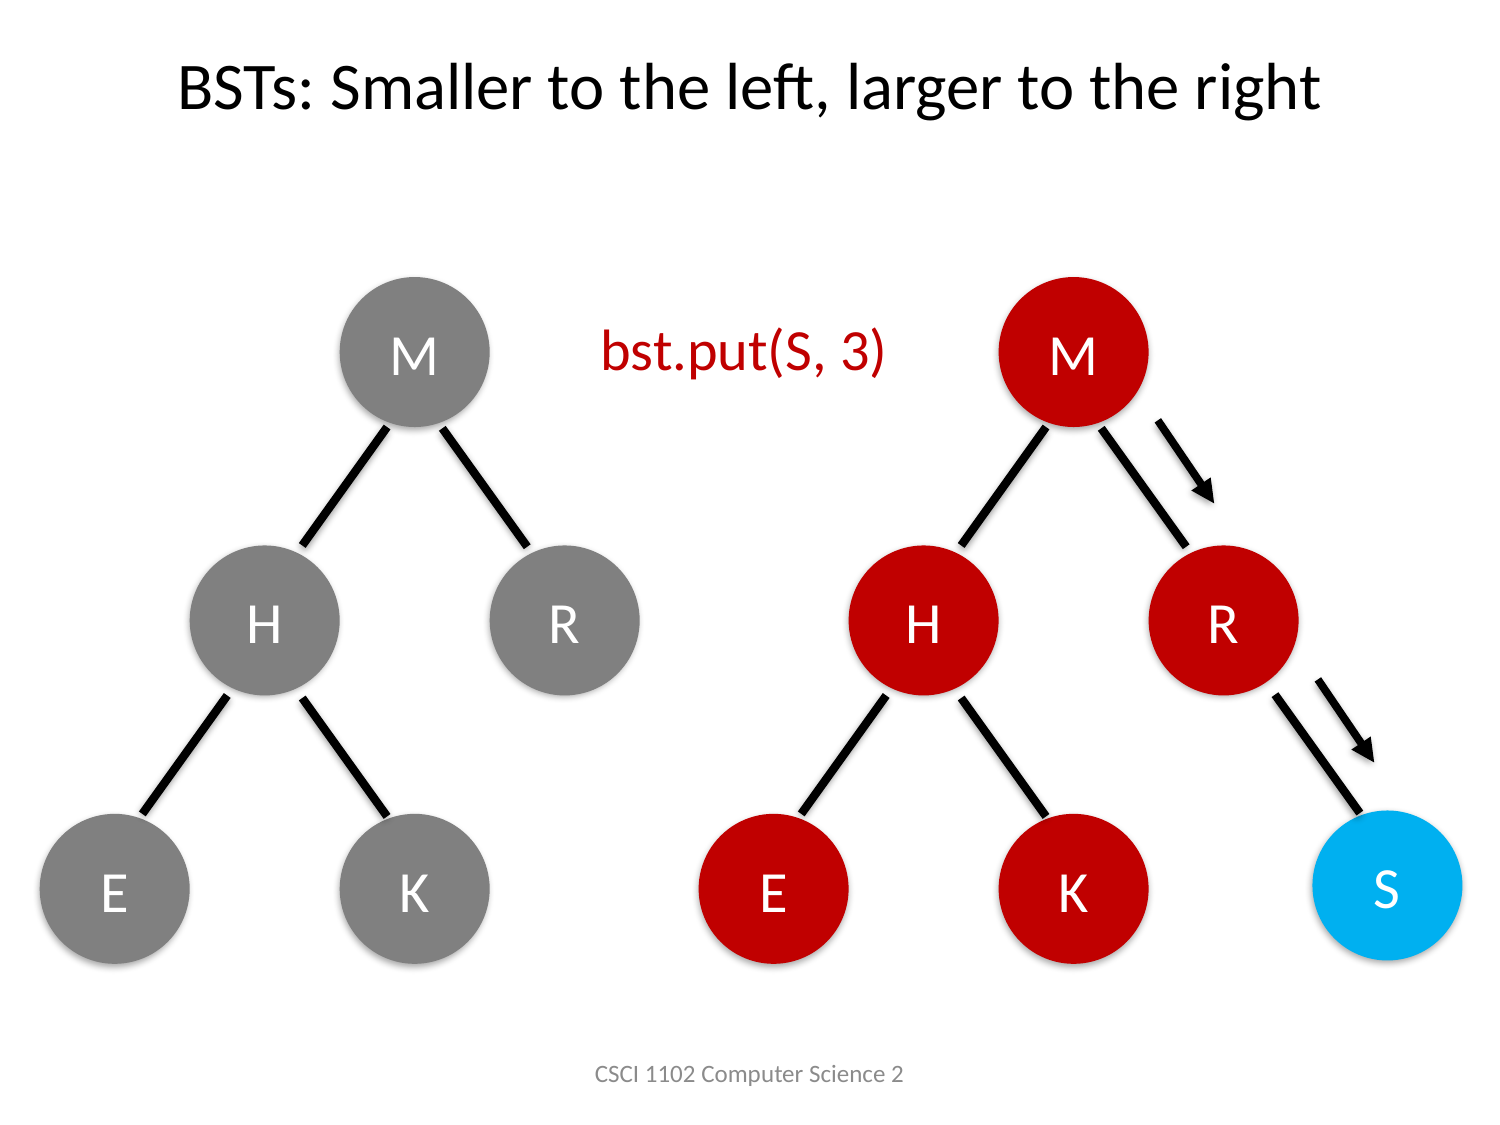

BSTs: Smaller to the left, larger to the right
M
H
R
E
K
M
H
R
S
E
K
bst.put(S, 3)
CSCI 1102 Computer Science 2